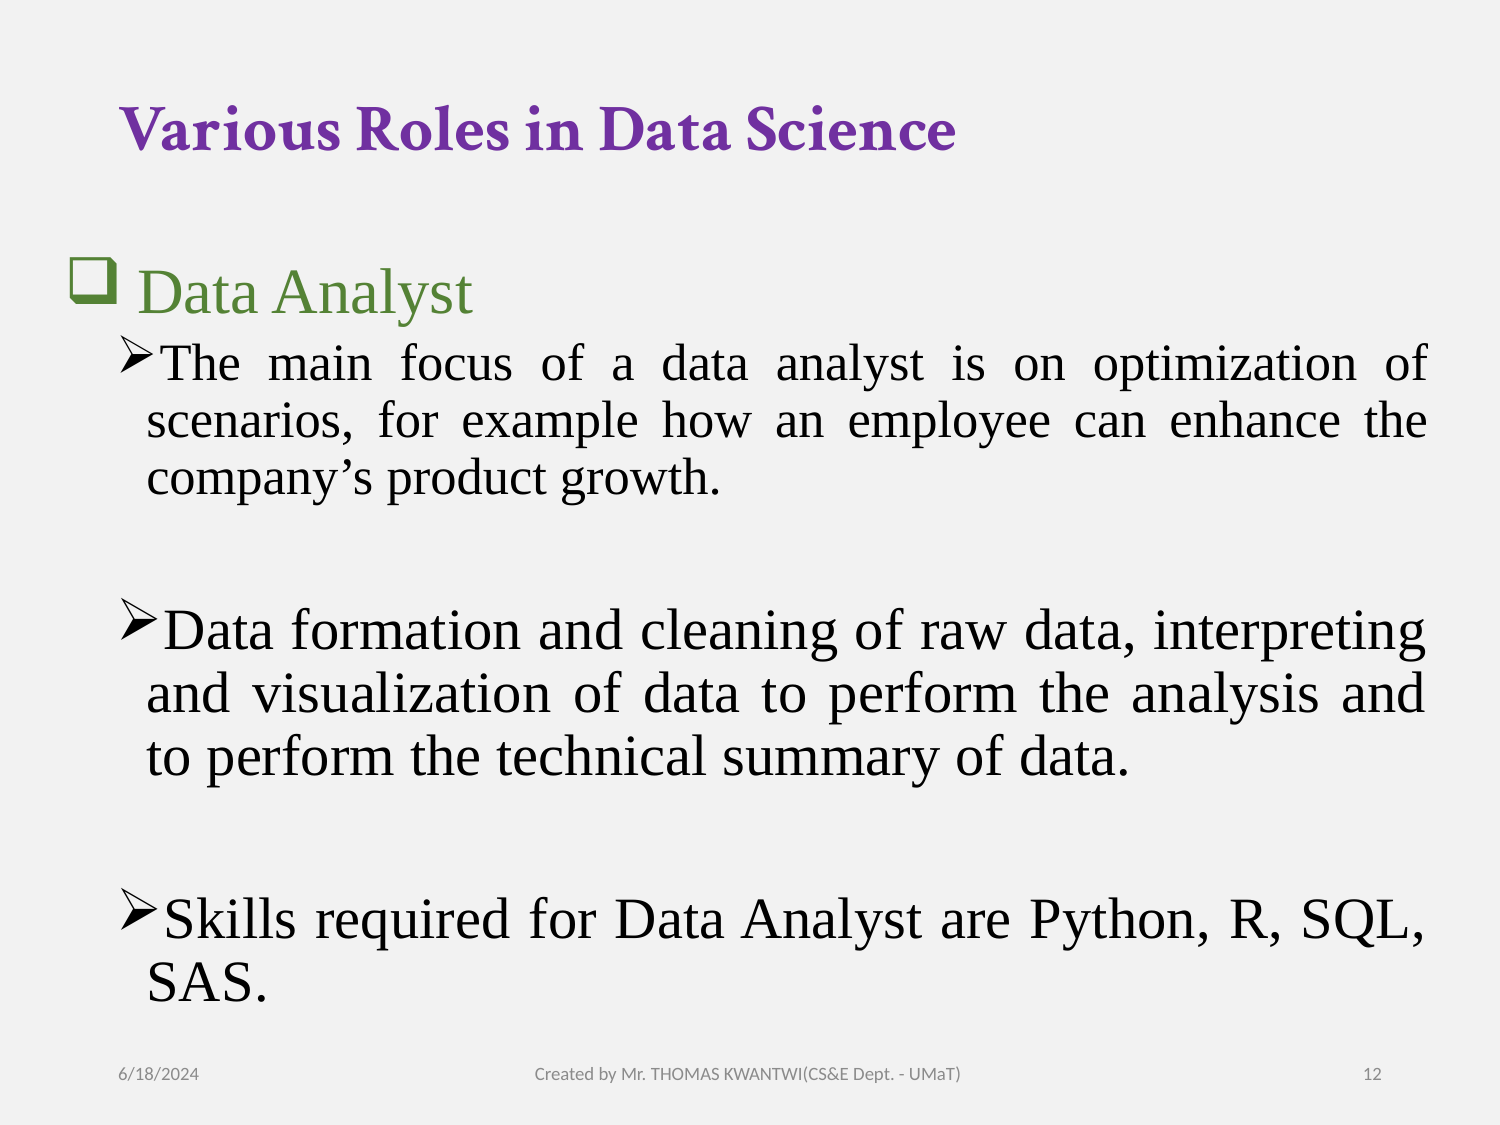

# Various Roles in Data Science
 Data Analyst
The main focus of a data analyst is on optimization of scenarios, for example how an employee can enhance the company’s product growth.

Data formation and cleaning of raw data, interpreting and visualization of data to perform the analysis and to perform the technical summary of data.

Skills required for Data Analyst are Python, R, SQL, SAS.
6/18/2024
Created by Mr. THOMAS KWANTWI(CS&E Dept. - UMaT)
12